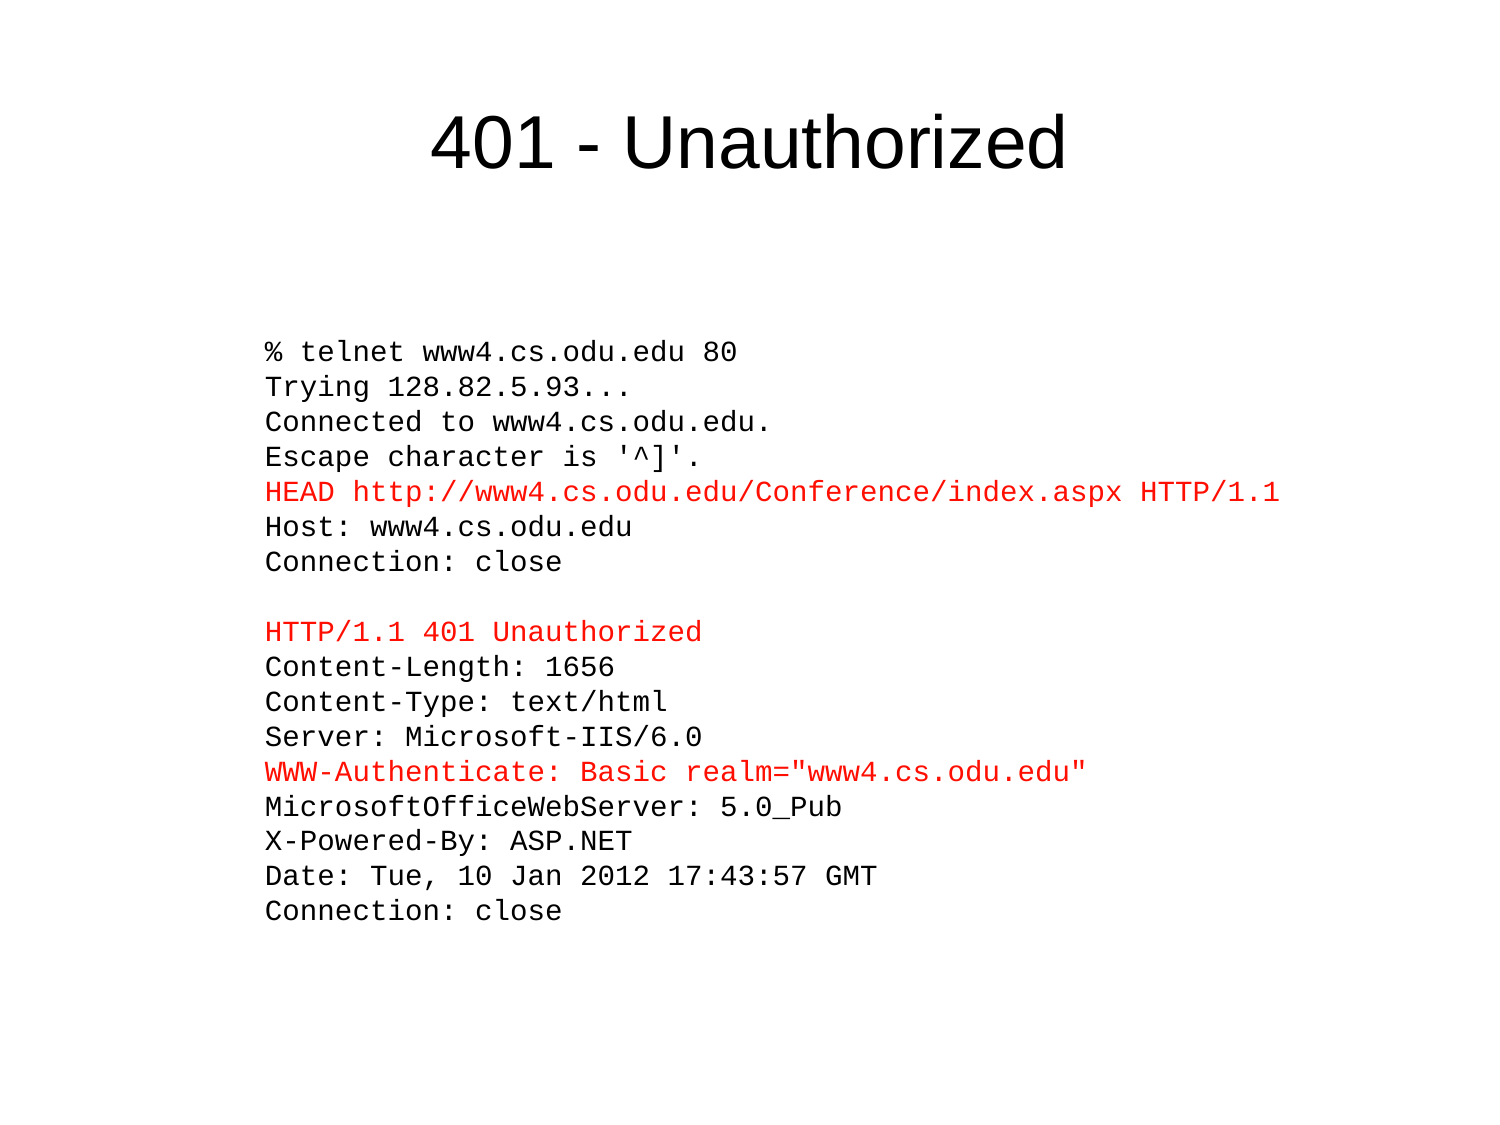

# 401 - Unauthorized
% telnet www4.cs.odu.edu 80
Trying 128.82.5.93...
Connected to www4.cs.odu.edu.
Escape character is '^]'.
HEAD http://www4.cs.odu.edu/Conference/index.aspx HTTP/1.1
Host: www4.cs.odu.edu
Connection: close

HTTP/1.1 401 Unauthorized
Content-Length: 1656
Content-Type: text/html
Server: Microsoft-IIS/6.0
WWW-Authenticate: Basic realm="www4.cs.odu.edu"
MicrosoftOfficeWebServer: 5.0_Pub
X-Powered-By: ASP.NET
Date: Tue, 10 Jan 2012 17:43:57 GMT
Connection: close